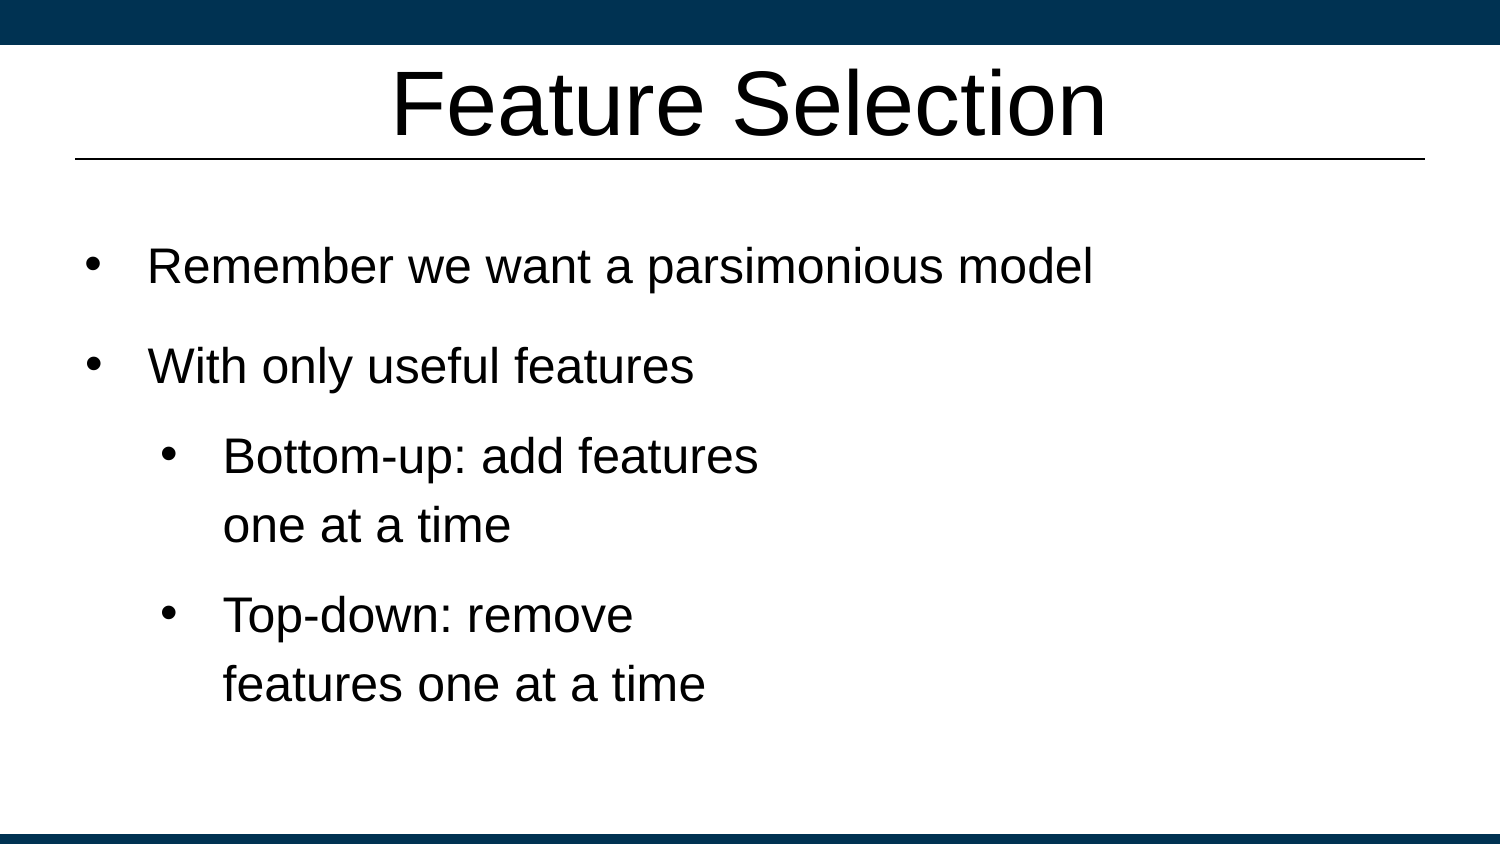

# Feature Selection
Remember we want a parsimonious model
With only useful features
Bottom-up: add features one at a time
Top-down: remove features one at a time